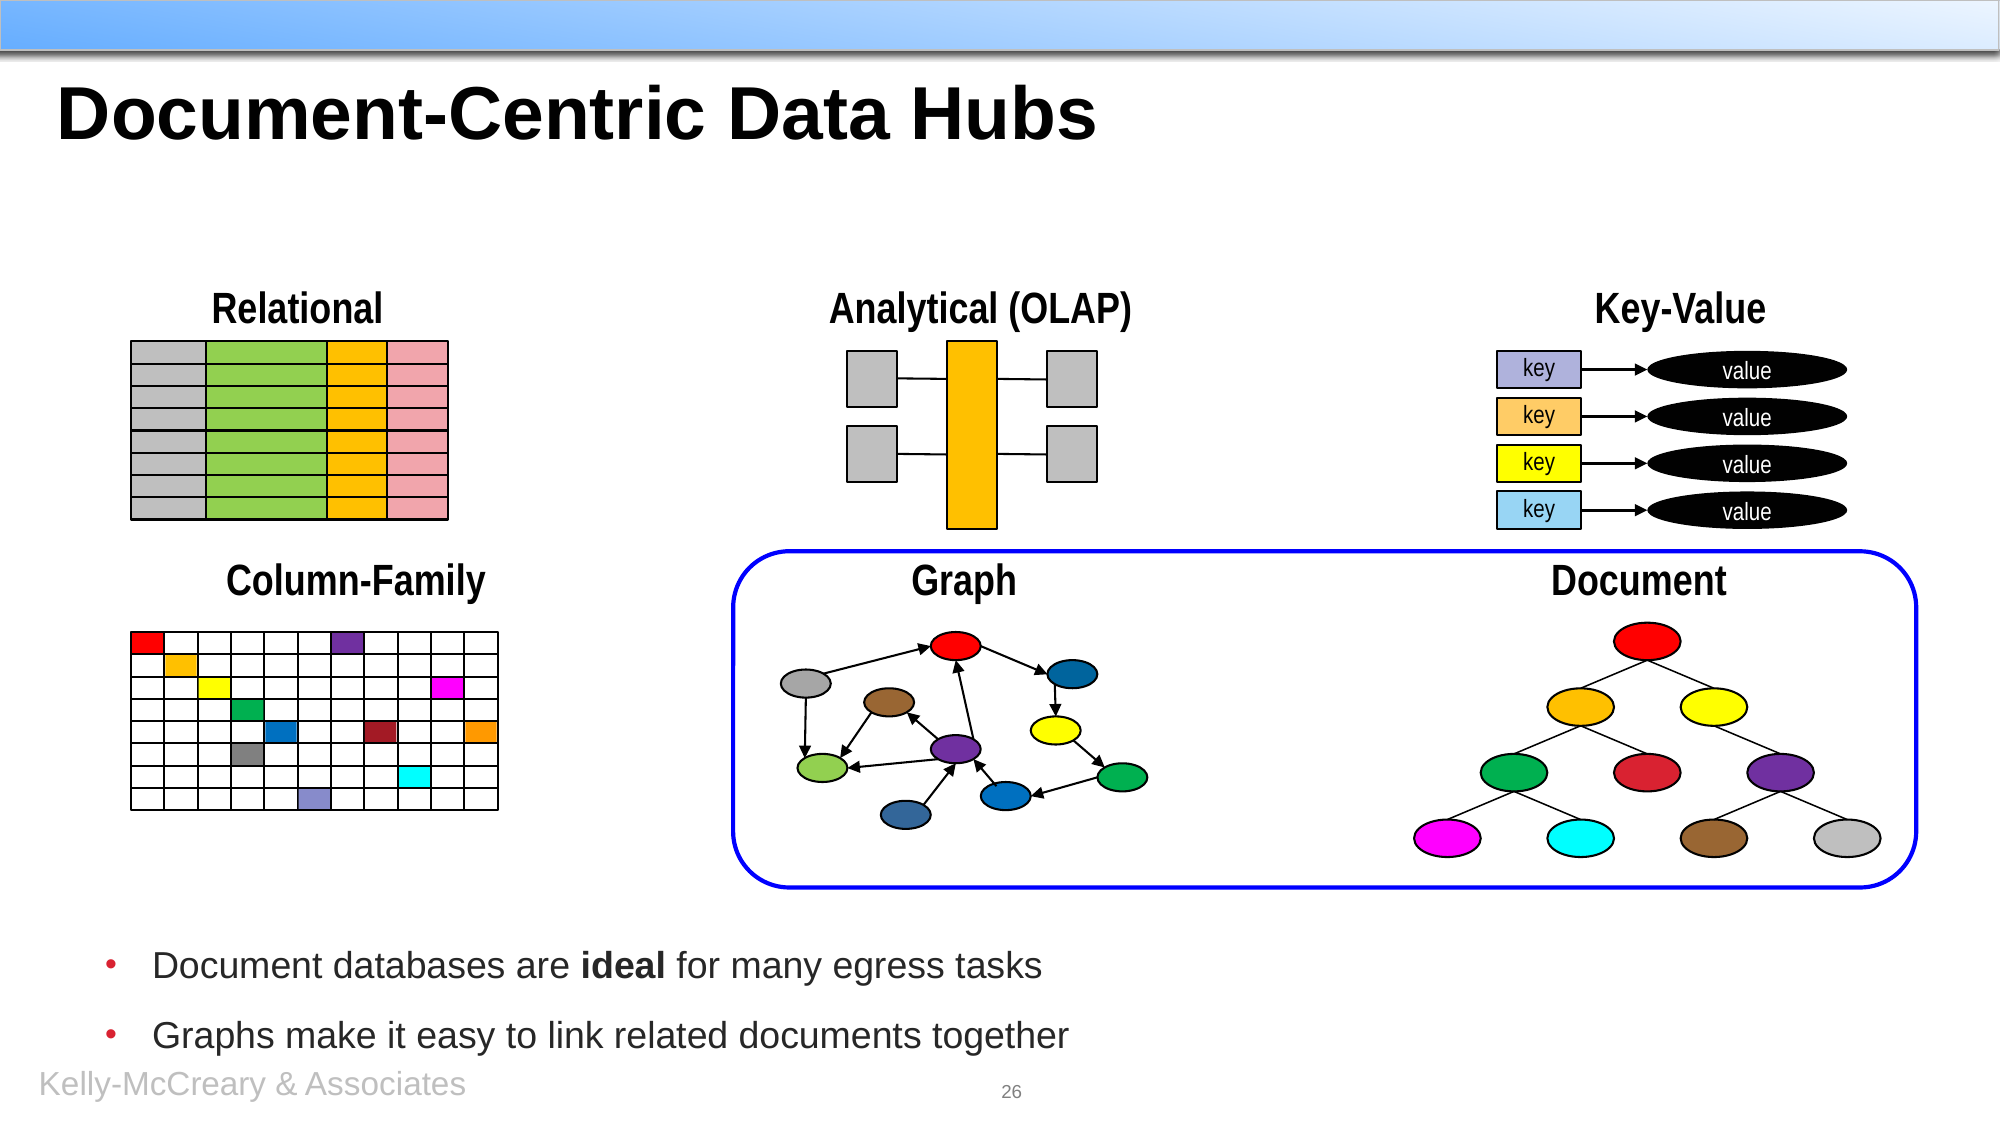

# Document-Centric Data Hubs
Relational
Analytical (OLAP)
Key-Value

key
value
key
value
key
value
key
value
Column-Family
Graph
Document

Document databases are ideal for many egress tasks
Graphs make it easy to link related documents together